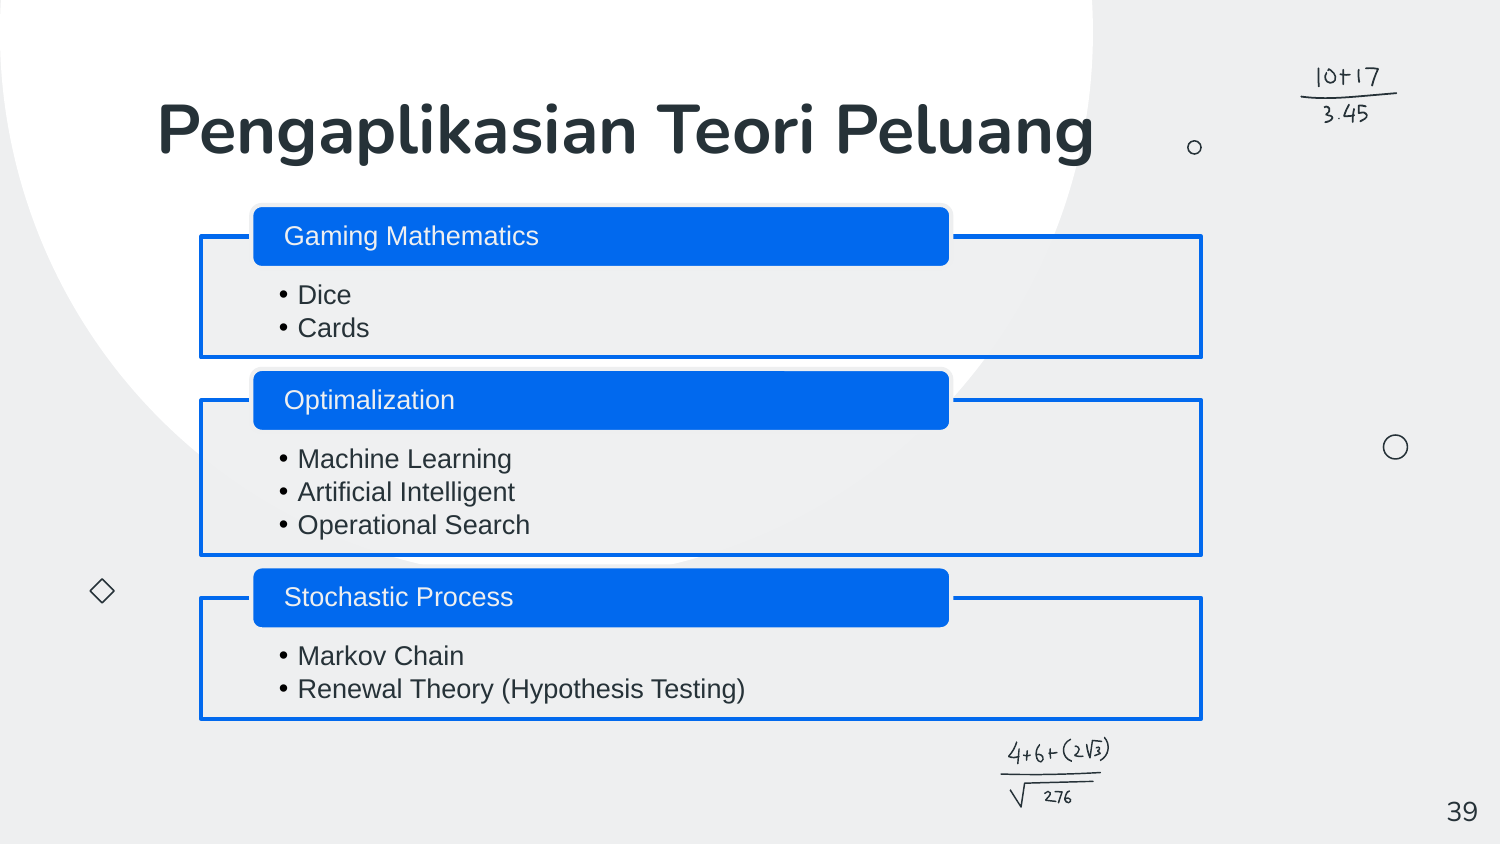

# Pengaplikasian Teori Peluang
Dice
Cards
Gaming Mathematics
Machine Learning
Artificial Intelligent
Operational Search
Optimalization
Markov Chain
Renewal Theory (Hypothesis Testing)
Stochastic Process
39